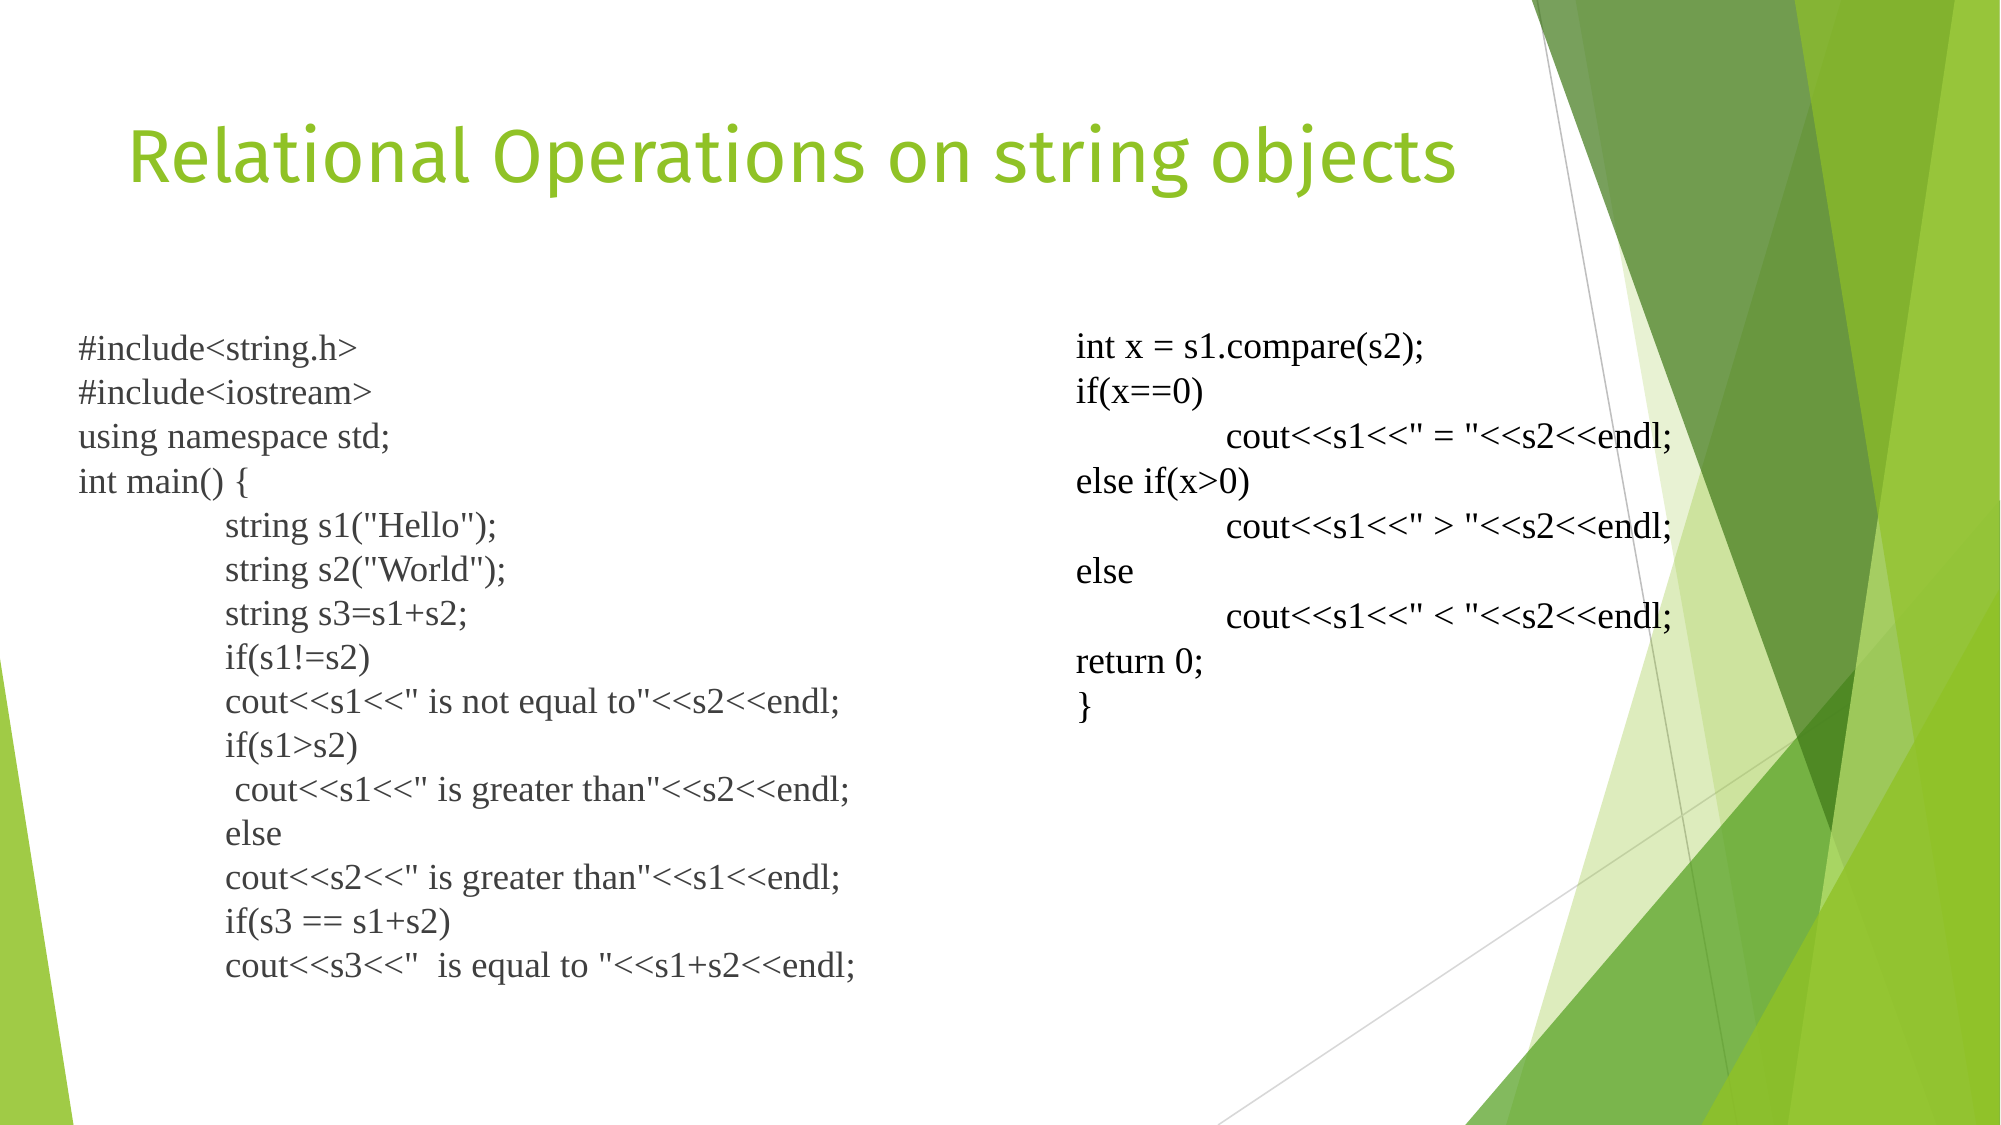

# Relational Operations on string objects
int x = s1.compare(s2);
if(x==0)
	cout<<s1<<" = "<<s2<<endl;
else if(x>0)
	cout<<s1<<" > "<<s2<<endl;
else
	cout<<s1<<" < "<<s2<<endl;
return 0;
}
#include<string.h>
#include<iostream>
using namespace std;
int main() {
	string s1("Hello");
	string s2("World");
	string s3=s1+s2;
	if(s1!=s2)
		cout<<s1<<" is not equal to"<<s2<<endl;	if(s1>s2)
		 cout<<s1<<" is greater than"<<s2<<endl;	else
		cout<<s2<<" is greater than"<<s1<<endl;	if(s3 == s1+s2)
		cout<<s3<<"  is equal to "<<s1+s2<<endl;